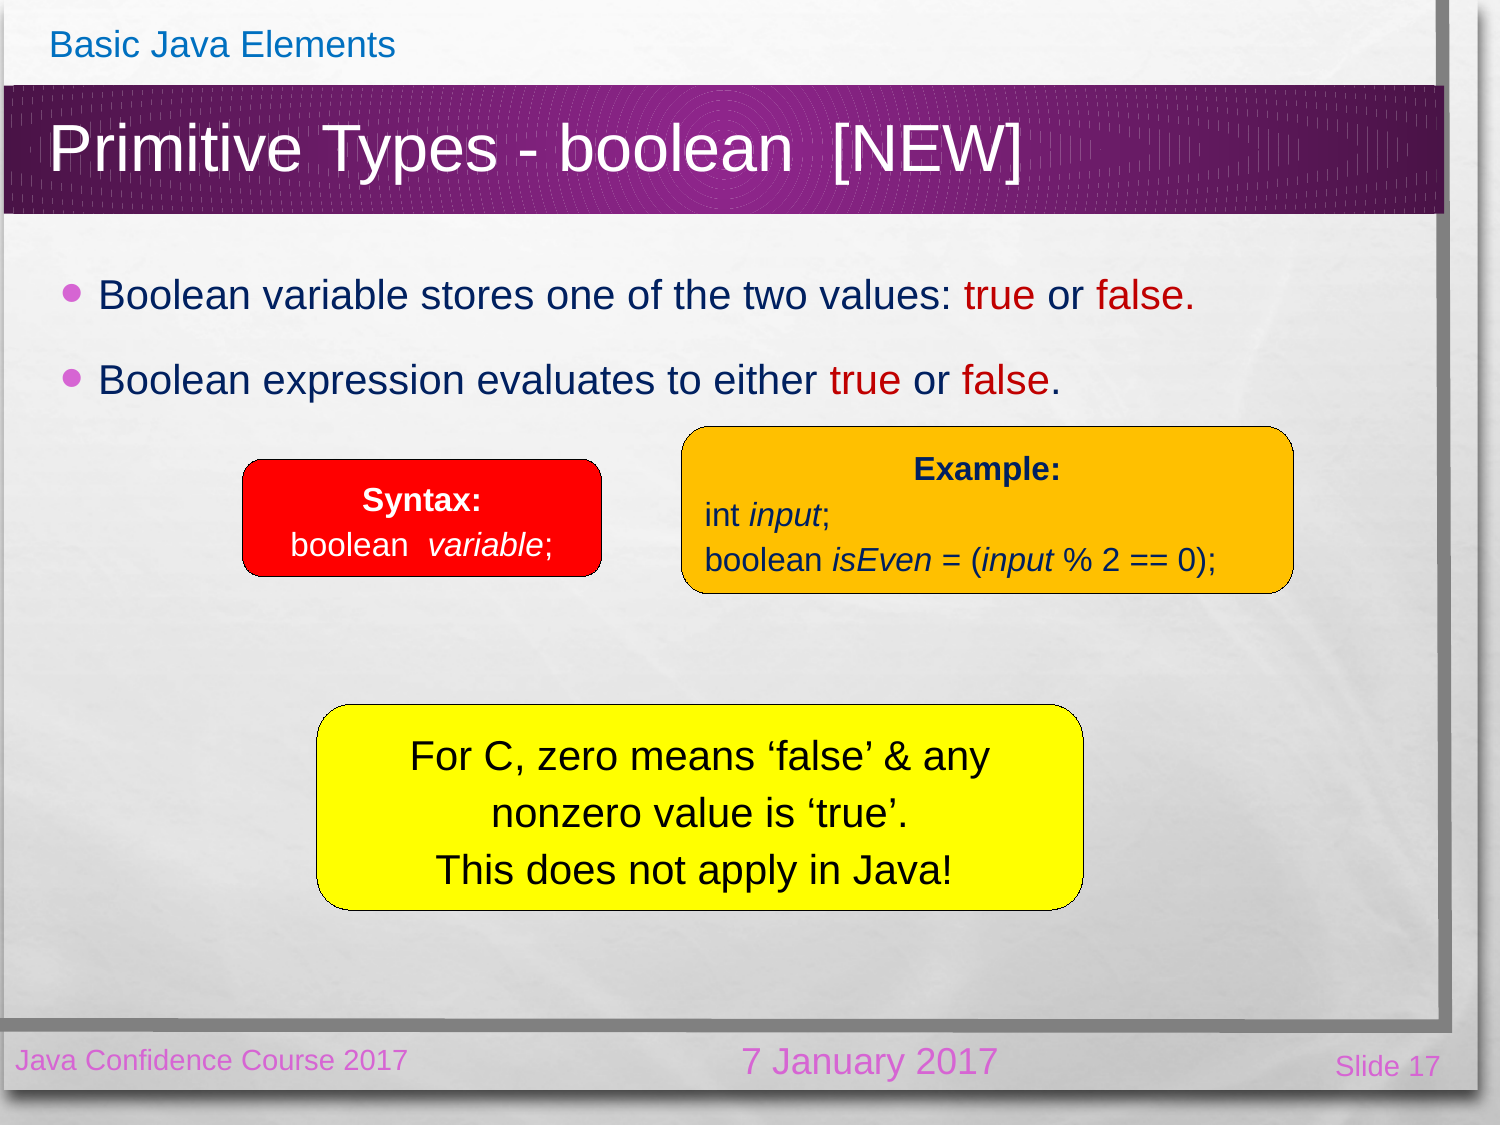

# Primitive Types - boolean  [NEW]
Boolean variable stores one of the two values: true or false.
Boolean expression evaluates to either true or false.
Example:
int input;
boolean isEven = (input % 2 == 0);
Syntax:
boolean  variable;
For C, zero means ‘false’ & any nonzero value is ‘true’.
This does not apply in Java!
7 January 2017
Java Confidence Course 2017
Slide 17